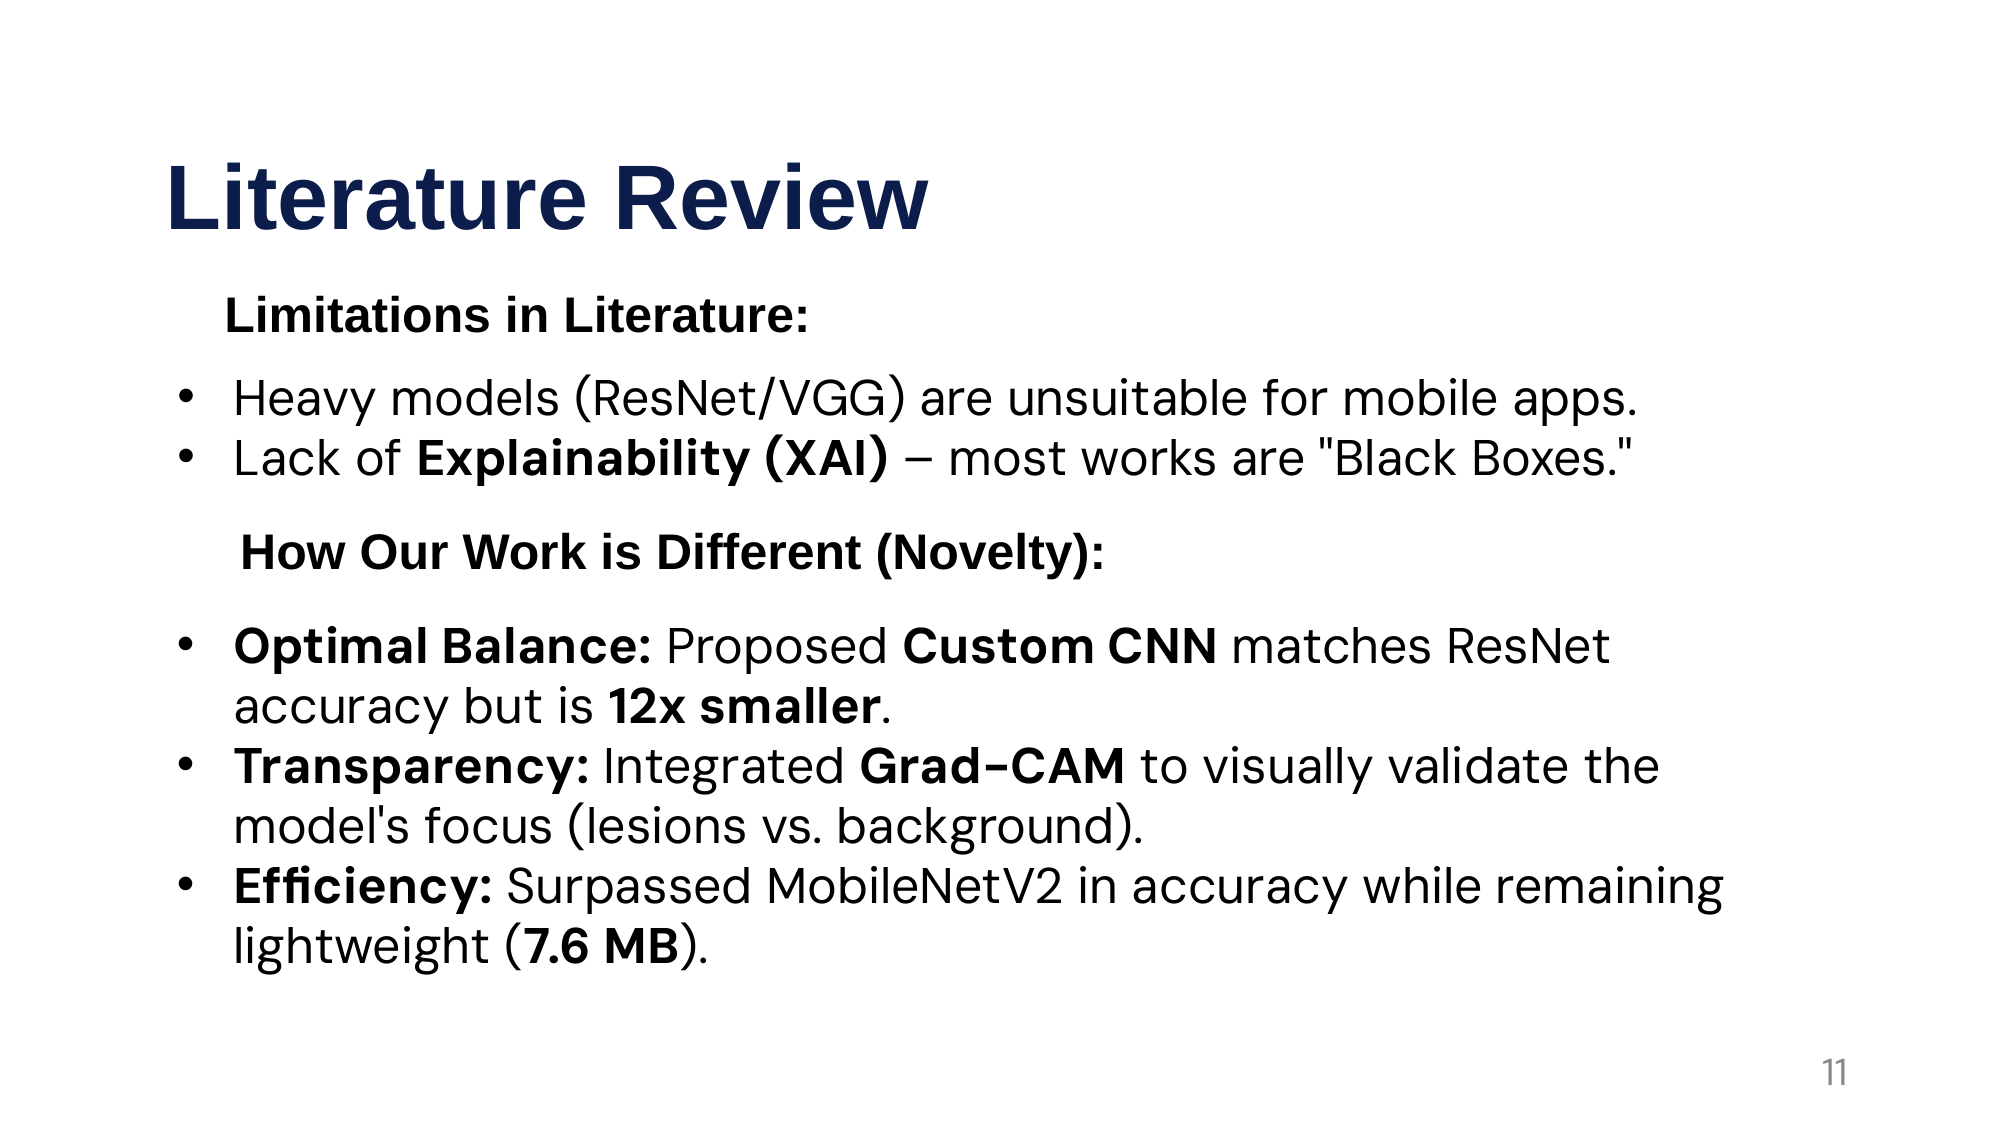

Literature Review
Limitations in Literature:
Heavy models (ResNet/VGG) are unsuitable for mobile apps.
Lack of Explainability (XAI) – most works are "Black Boxes."
How Our Work is Different (Novelty):
Optimal Balance: Proposed Custom CNN matches ResNet accuracy but is 12x smaller.
Transparency: Integrated Grad-CAM to visually validate the model's focus (lesions vs. background).
Efficiency: Surpassed MobileNetV2 in accuracy while remaining lightweight (7.6 MB).

11